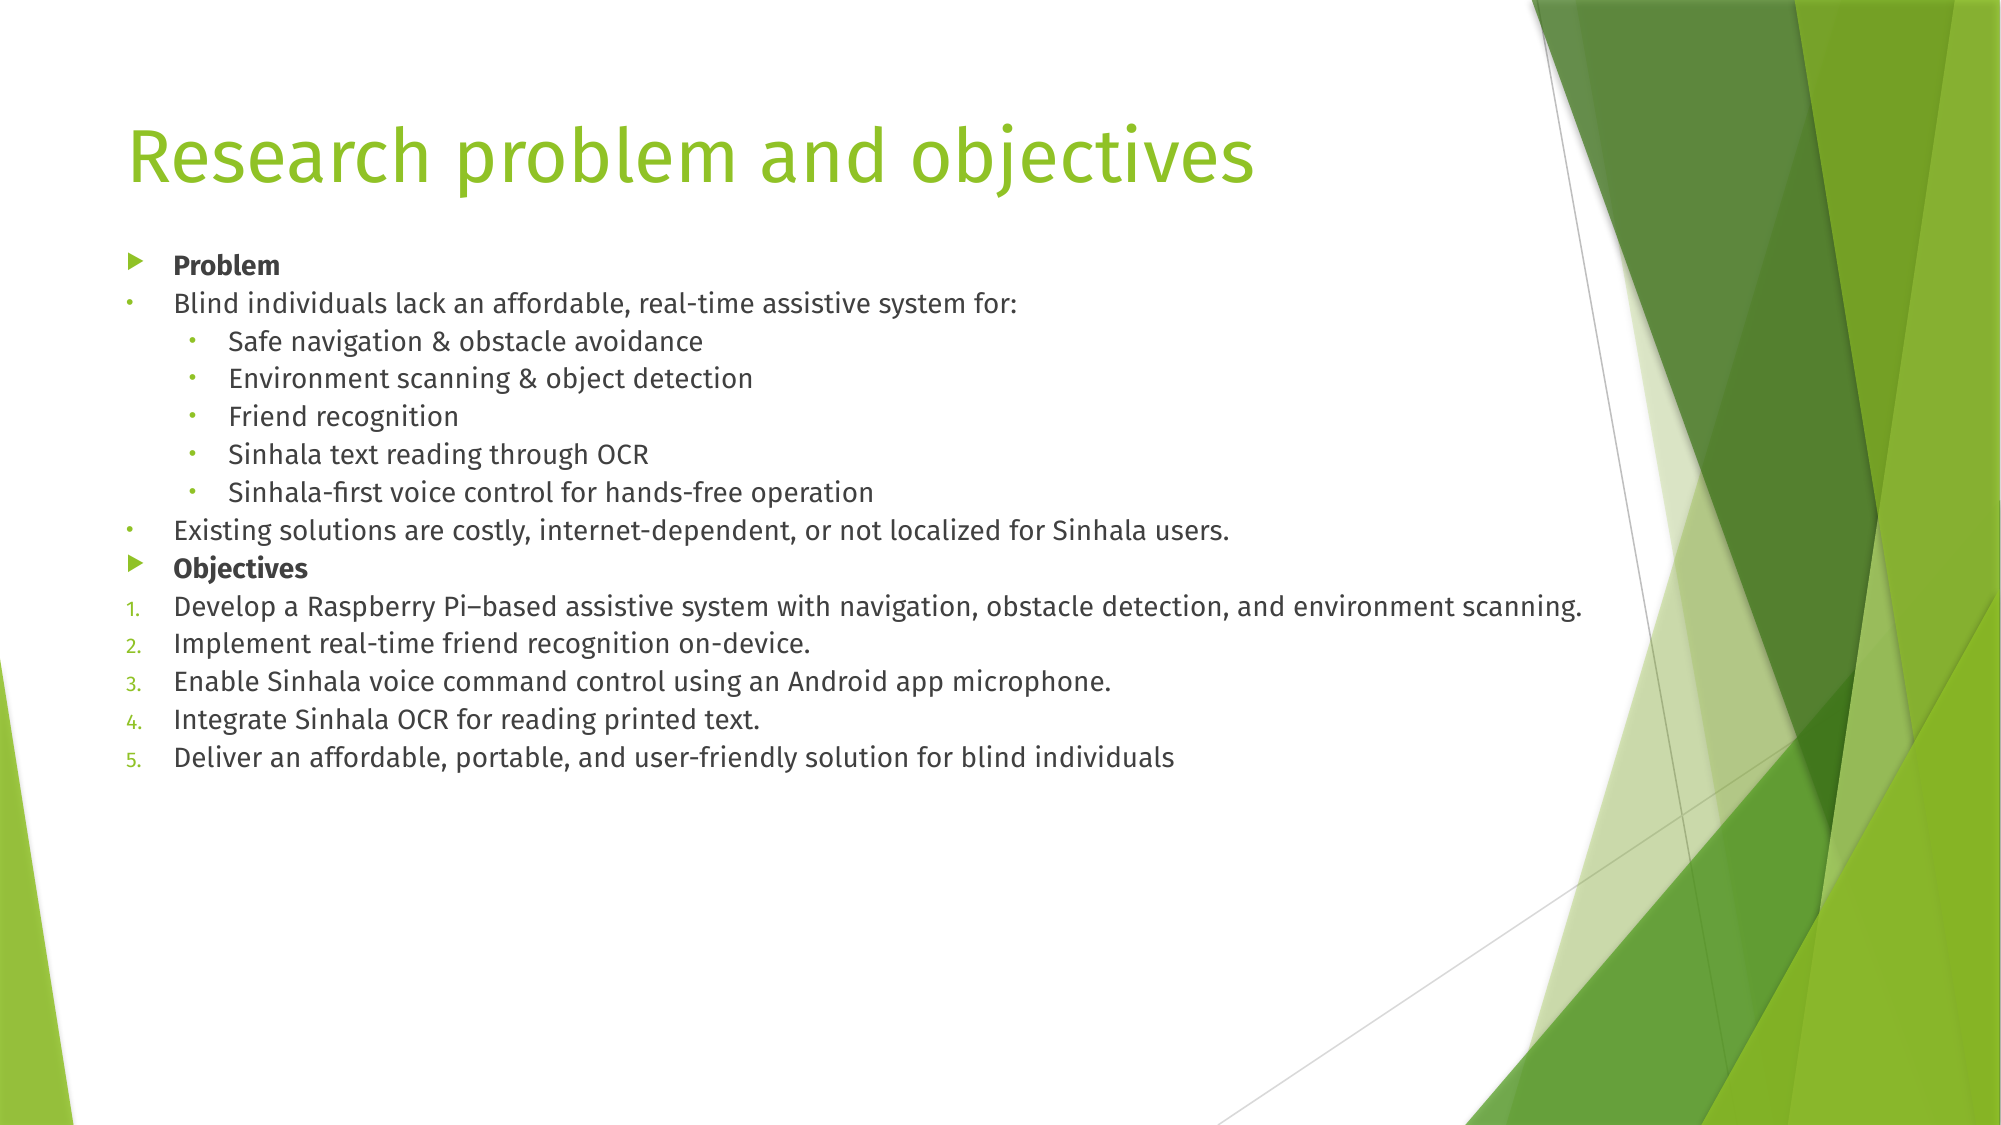

# Research problem and objectives
Problem
Blind individuals lack an affordable, real-time assistive system for:
Safe navigation & obstacle avoidance
Environment scanning & object detection
Friend recognition
Sinhala text reading through OCR
Sinhala-first voice control for hands-free operation
Existing solutions are costly, internet-dependent, or not localized for Sinhala users.
Objectives
Develop a Raspberry Pi–based assistive system with navigation, obstacle detection, and environment scanning.
Implement real-time friend recognition on-device.
Enable Sinhala voice command control using an Android app microphone.
Integrate Sinhala OCR for reading printed text.
Deliver an affordable, portable, and user-friendly solution for blind individuals